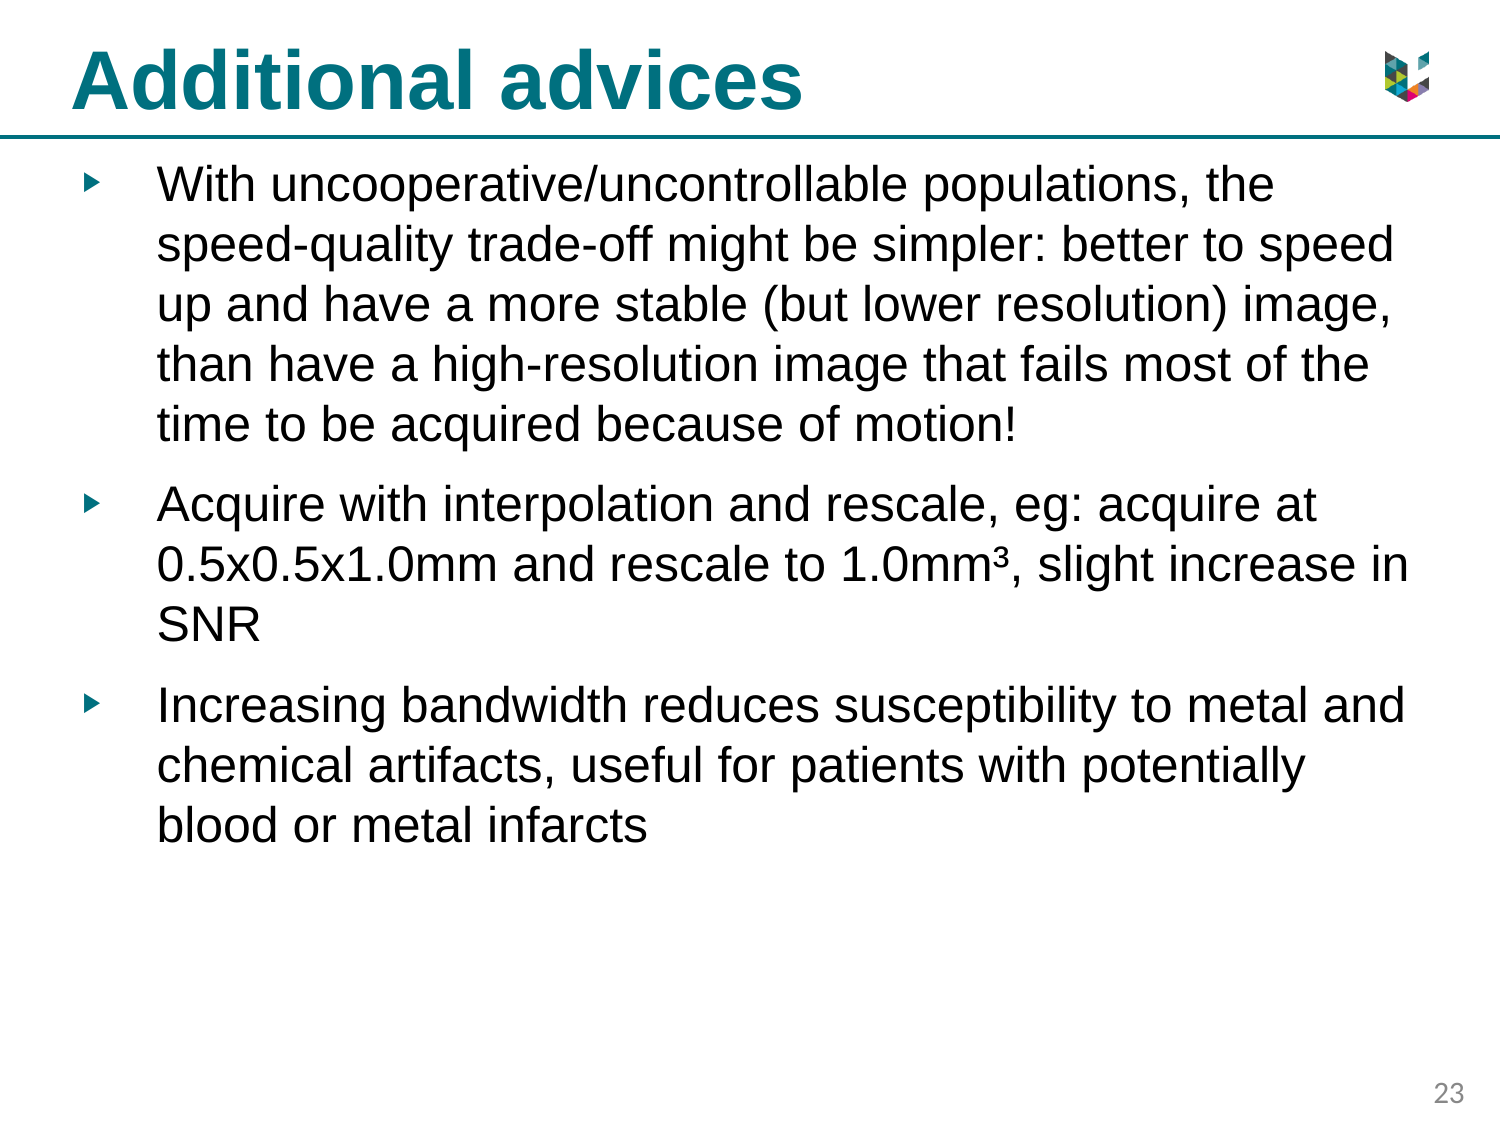

# Additional advices
With uncooperative/uncontrollable populations, the speed-quality trade-off might be simpler: better to speed up and have a more stable (but lower resolution) image, than have a high-resolution image that fails most of the time to be acquired because of motion!
Acquire with interpolation and rescale, eg: acquire at 0.5x0.5x1.0mm and rescale to 1.0mm³, slight increase in SNR
Increasing bandwidth reduces susceptibility to metal and chemical artifacts, useful for patients with potentially blood or metal infarcts